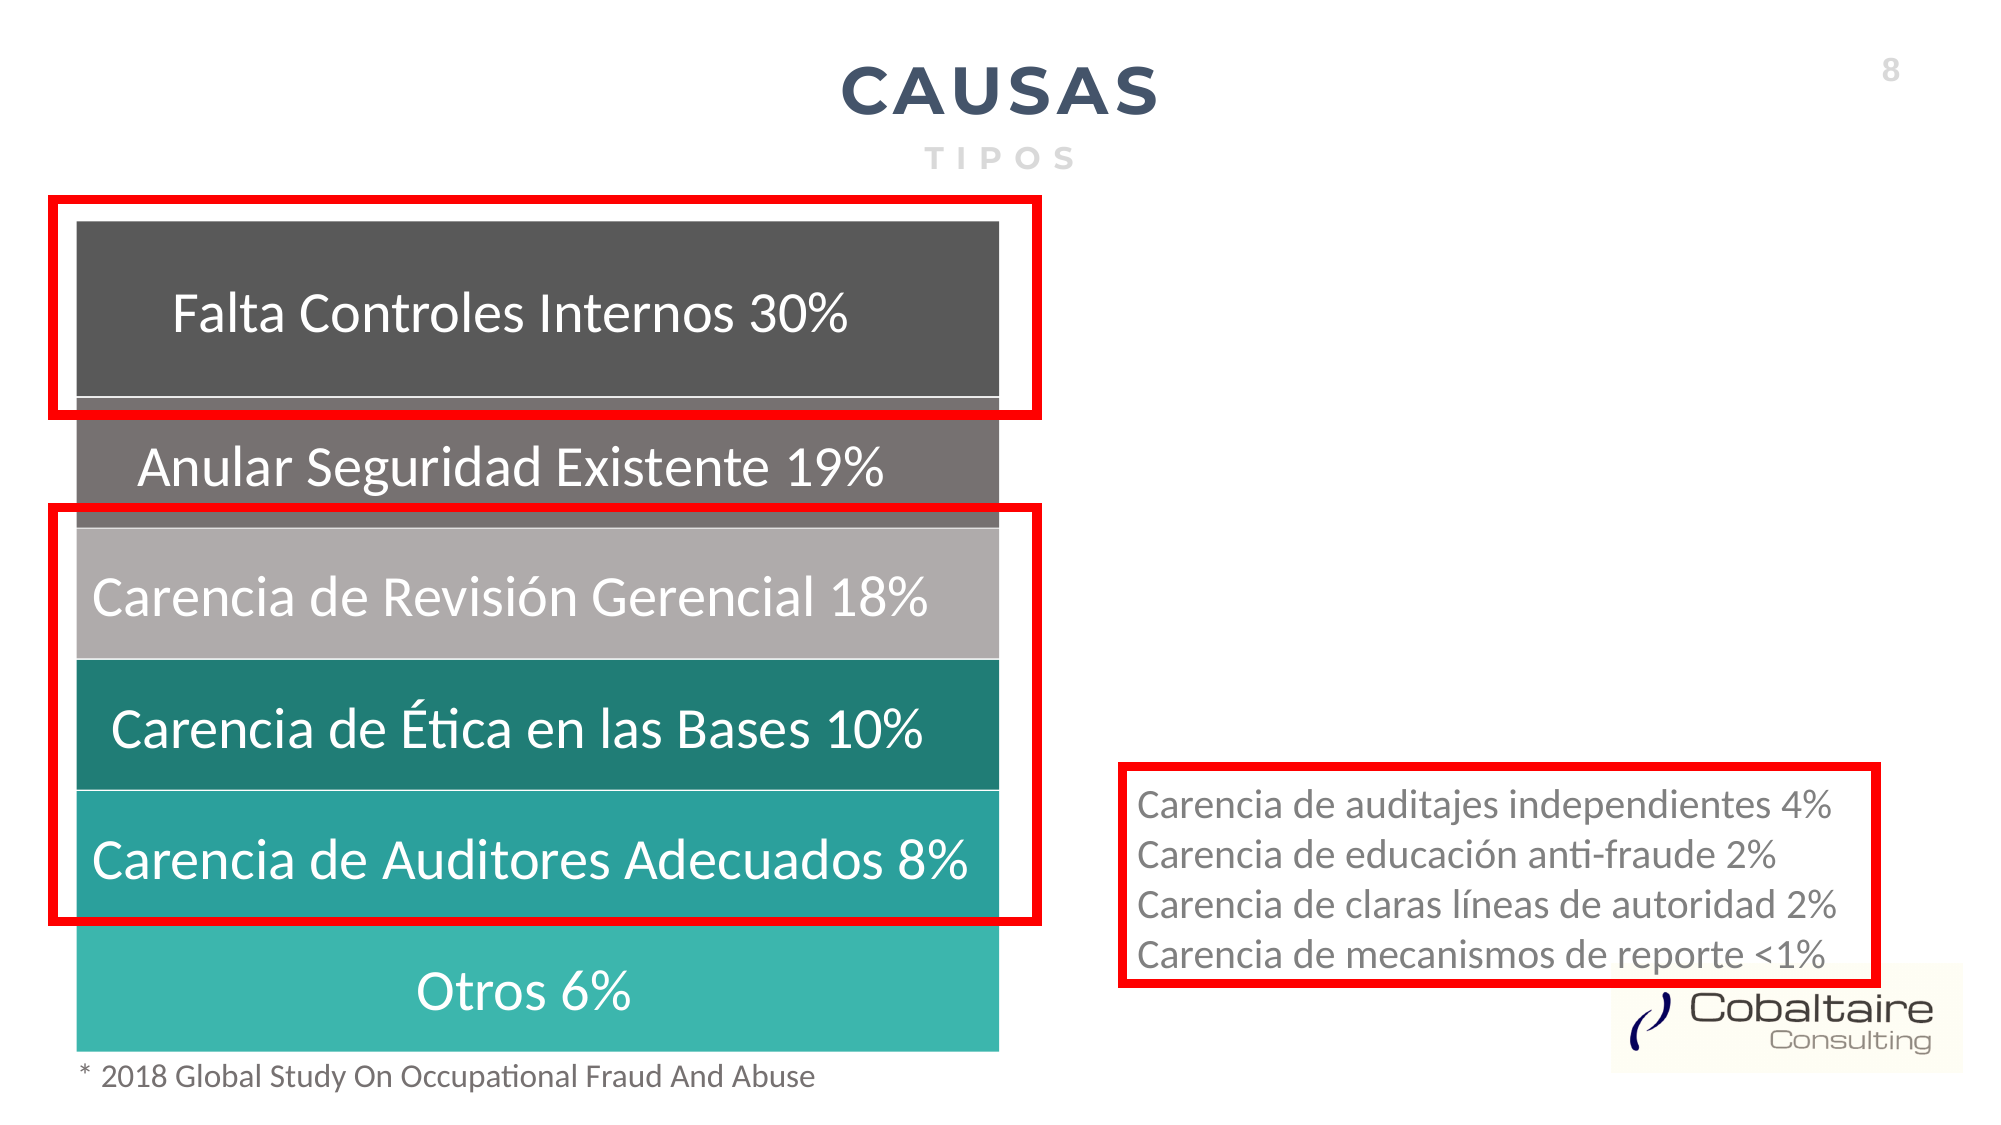

CAUSAS
TIPOS

Falta Controles Internos 30%

Anular Seguridad Existente 19%

Carencia de Revisión Gerencial 18%

Carencia de Ética en las Bases 10%

Carencia de auditajes independientes 4%
Carencia de educación anti-fraude 2%
Carencia de claras líneas de autoridad 2%
Carencia de mecanismos de reporte <1%

Carencia de Auditores Adecuados 8%

Otros 6%

* 2018 Global Study On Occupational Fraud And Abuse